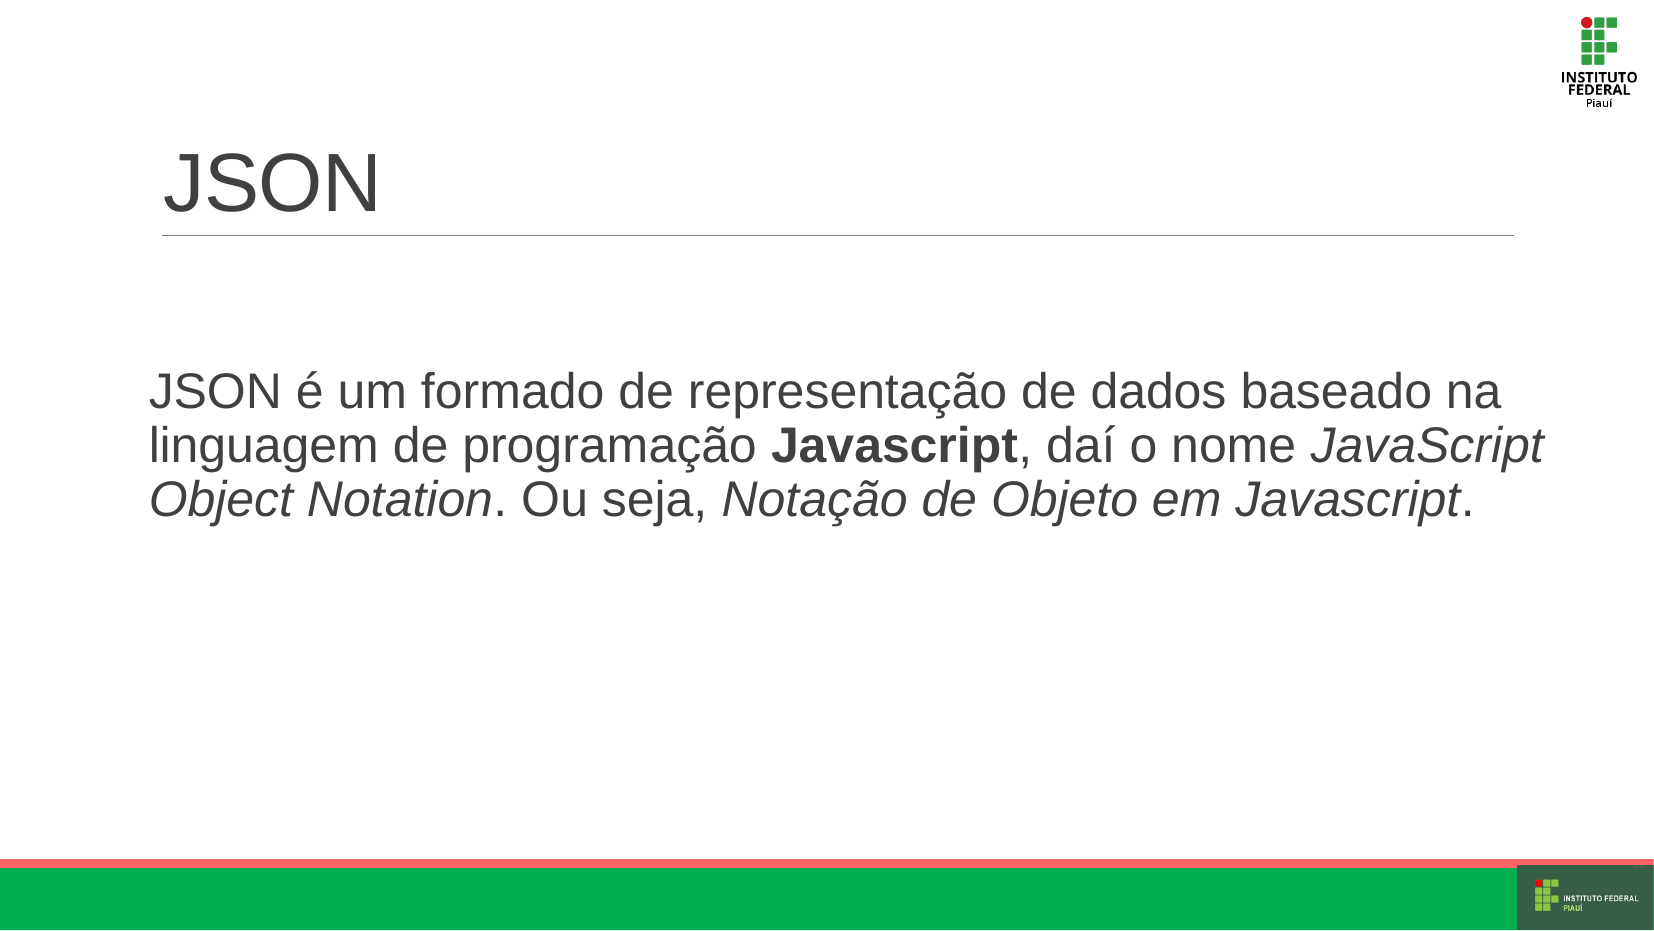

# JSON
JSON é um formado de representação de dados baseado na linguagem de programação Javascript, daí o nome JavaScript Object Notation. Ou seja, Notação de Objeto em Javascript.